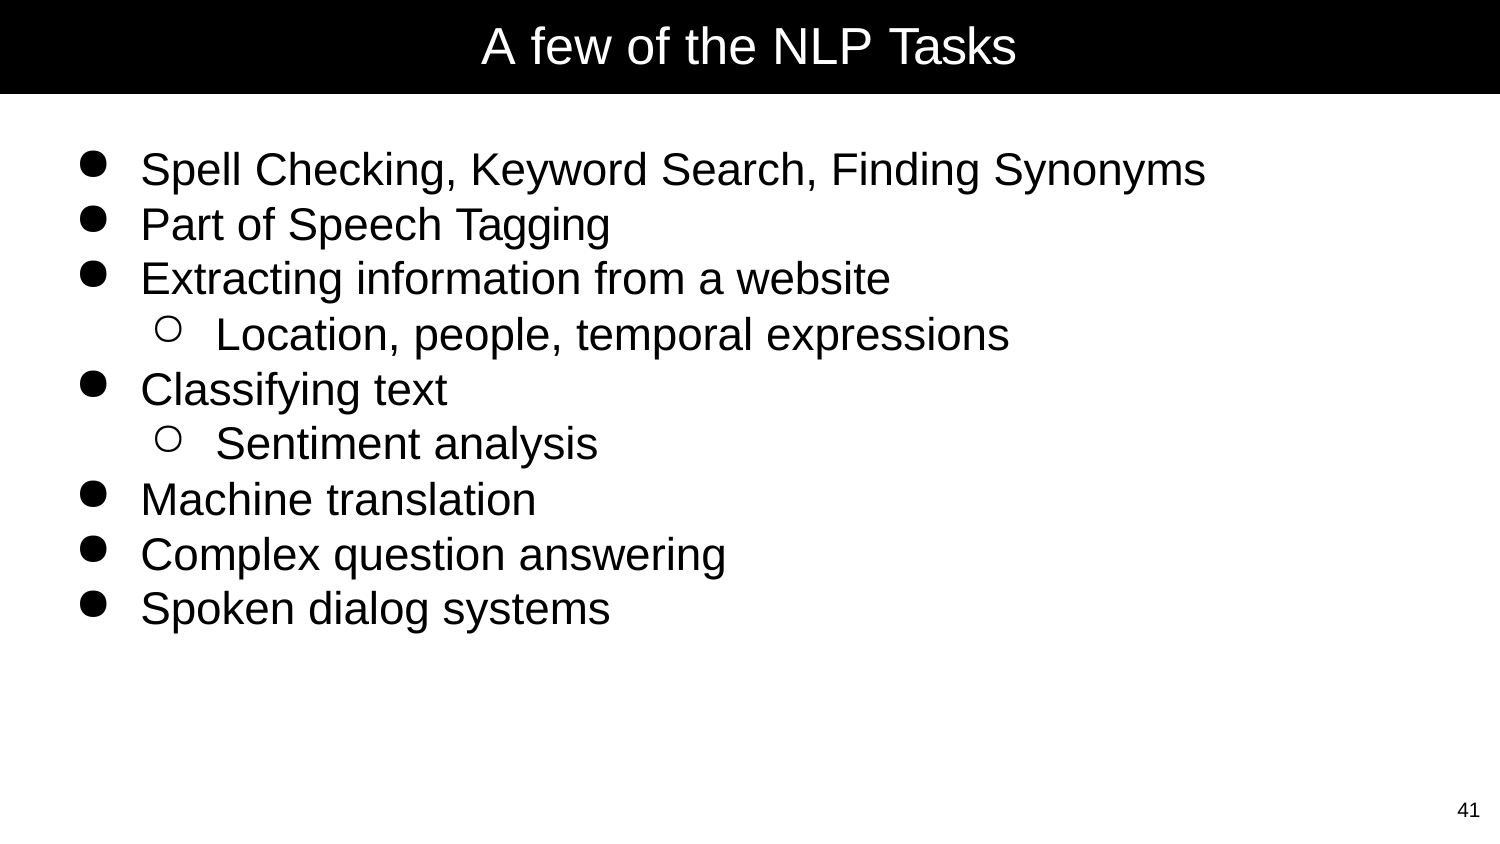

# A few of the NLP Tasks
Spell Checking, Keyword Search, Finding Synonyms
Part of Speech Tagging
Extracting information from a website
Location, people, temporal expressions
Classifying text
Sentiment analysis
Machine translation
Complex question answering
Spoken dialog systems
41